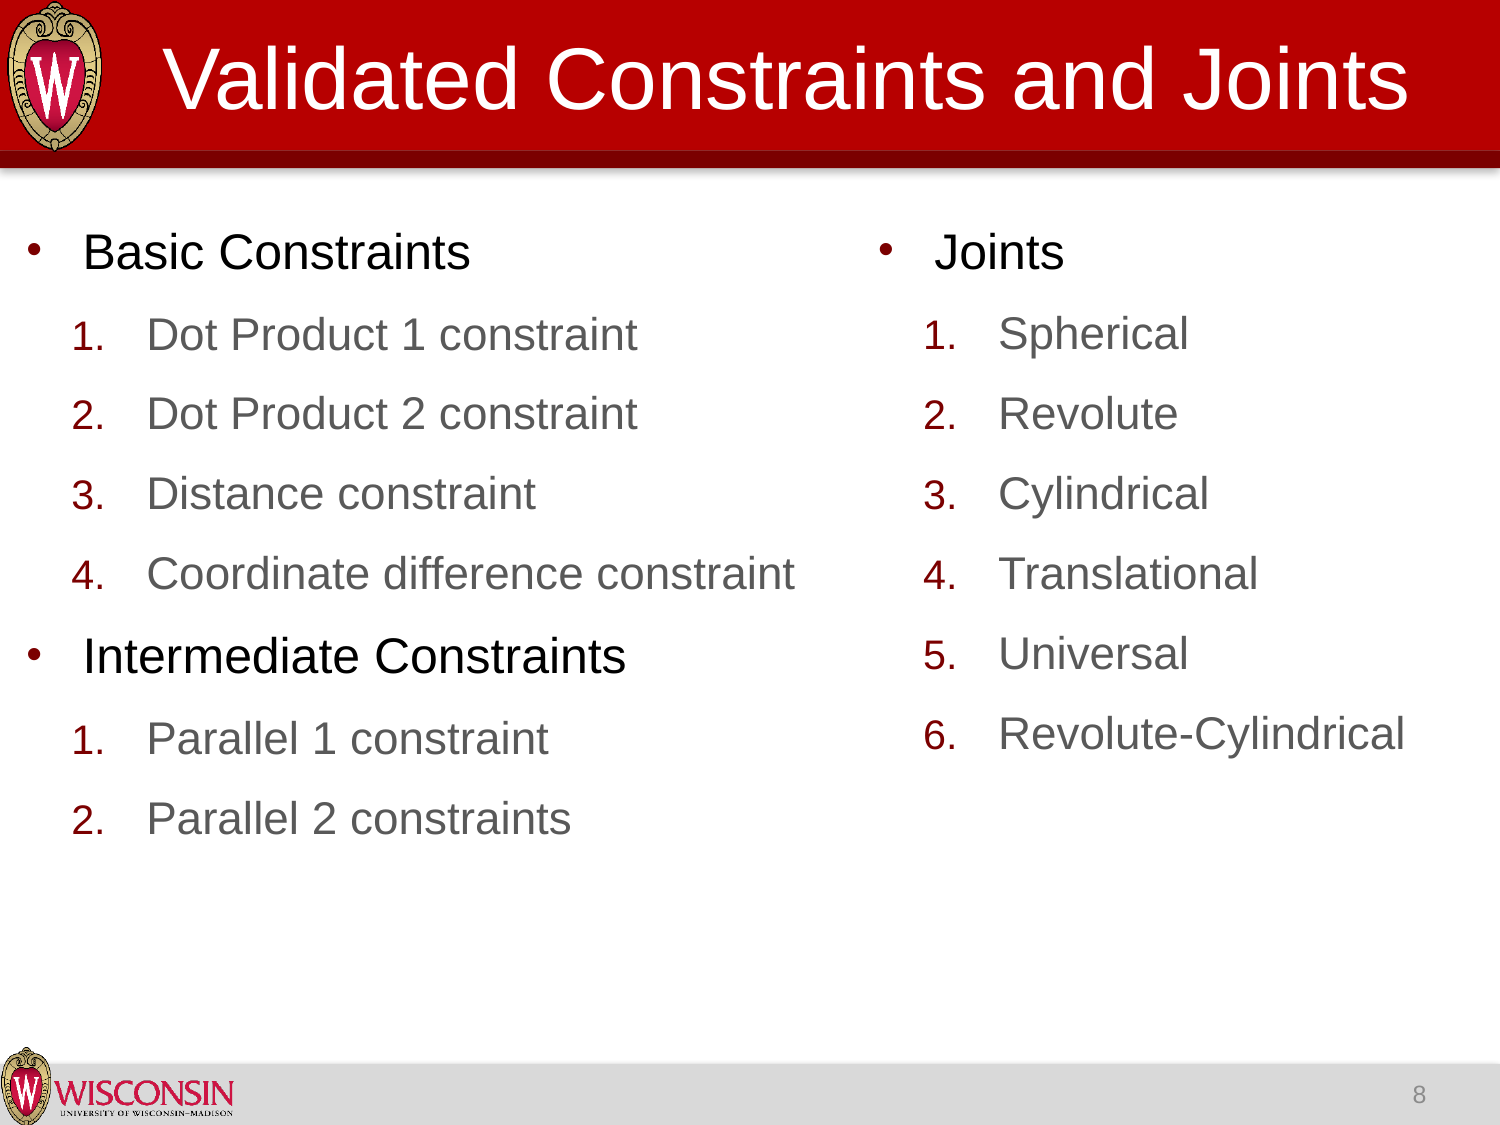

# Validated Constraints and Joints
Joints
Spherical
Revolute
Cylindrical
Translational
Universal
Revolute-Cylindrical

Basic Constraints
Dot Product 1 constraint
Dot Product 2 constraint
Distance constraint
Coordinate difference constraint
Intermediate Constraints
Parallel 1 constraint
Parallel 2 constraints
8